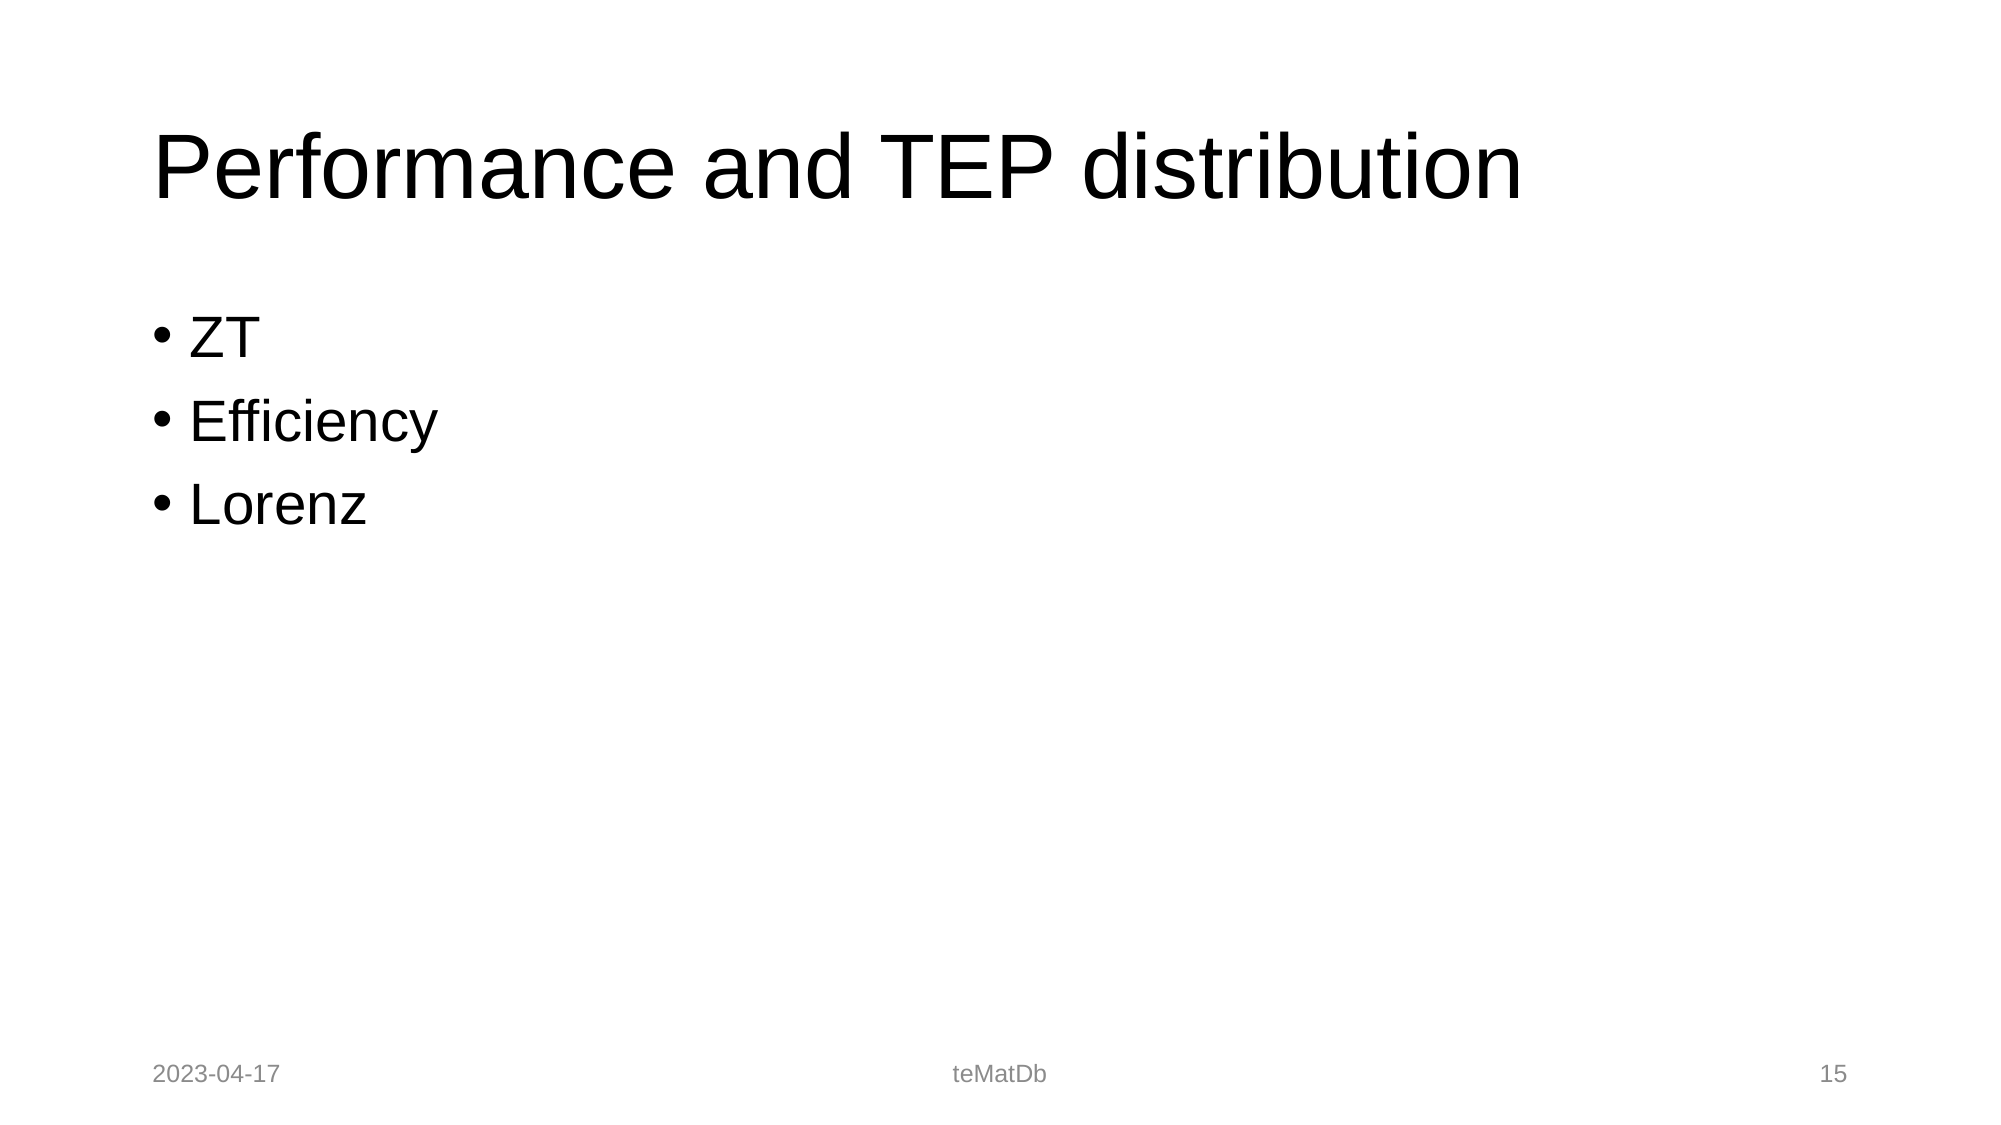

# Performance and TEP distribution
ZT
Efficiency
Lorenz

2023-04-17
teMatDb
15